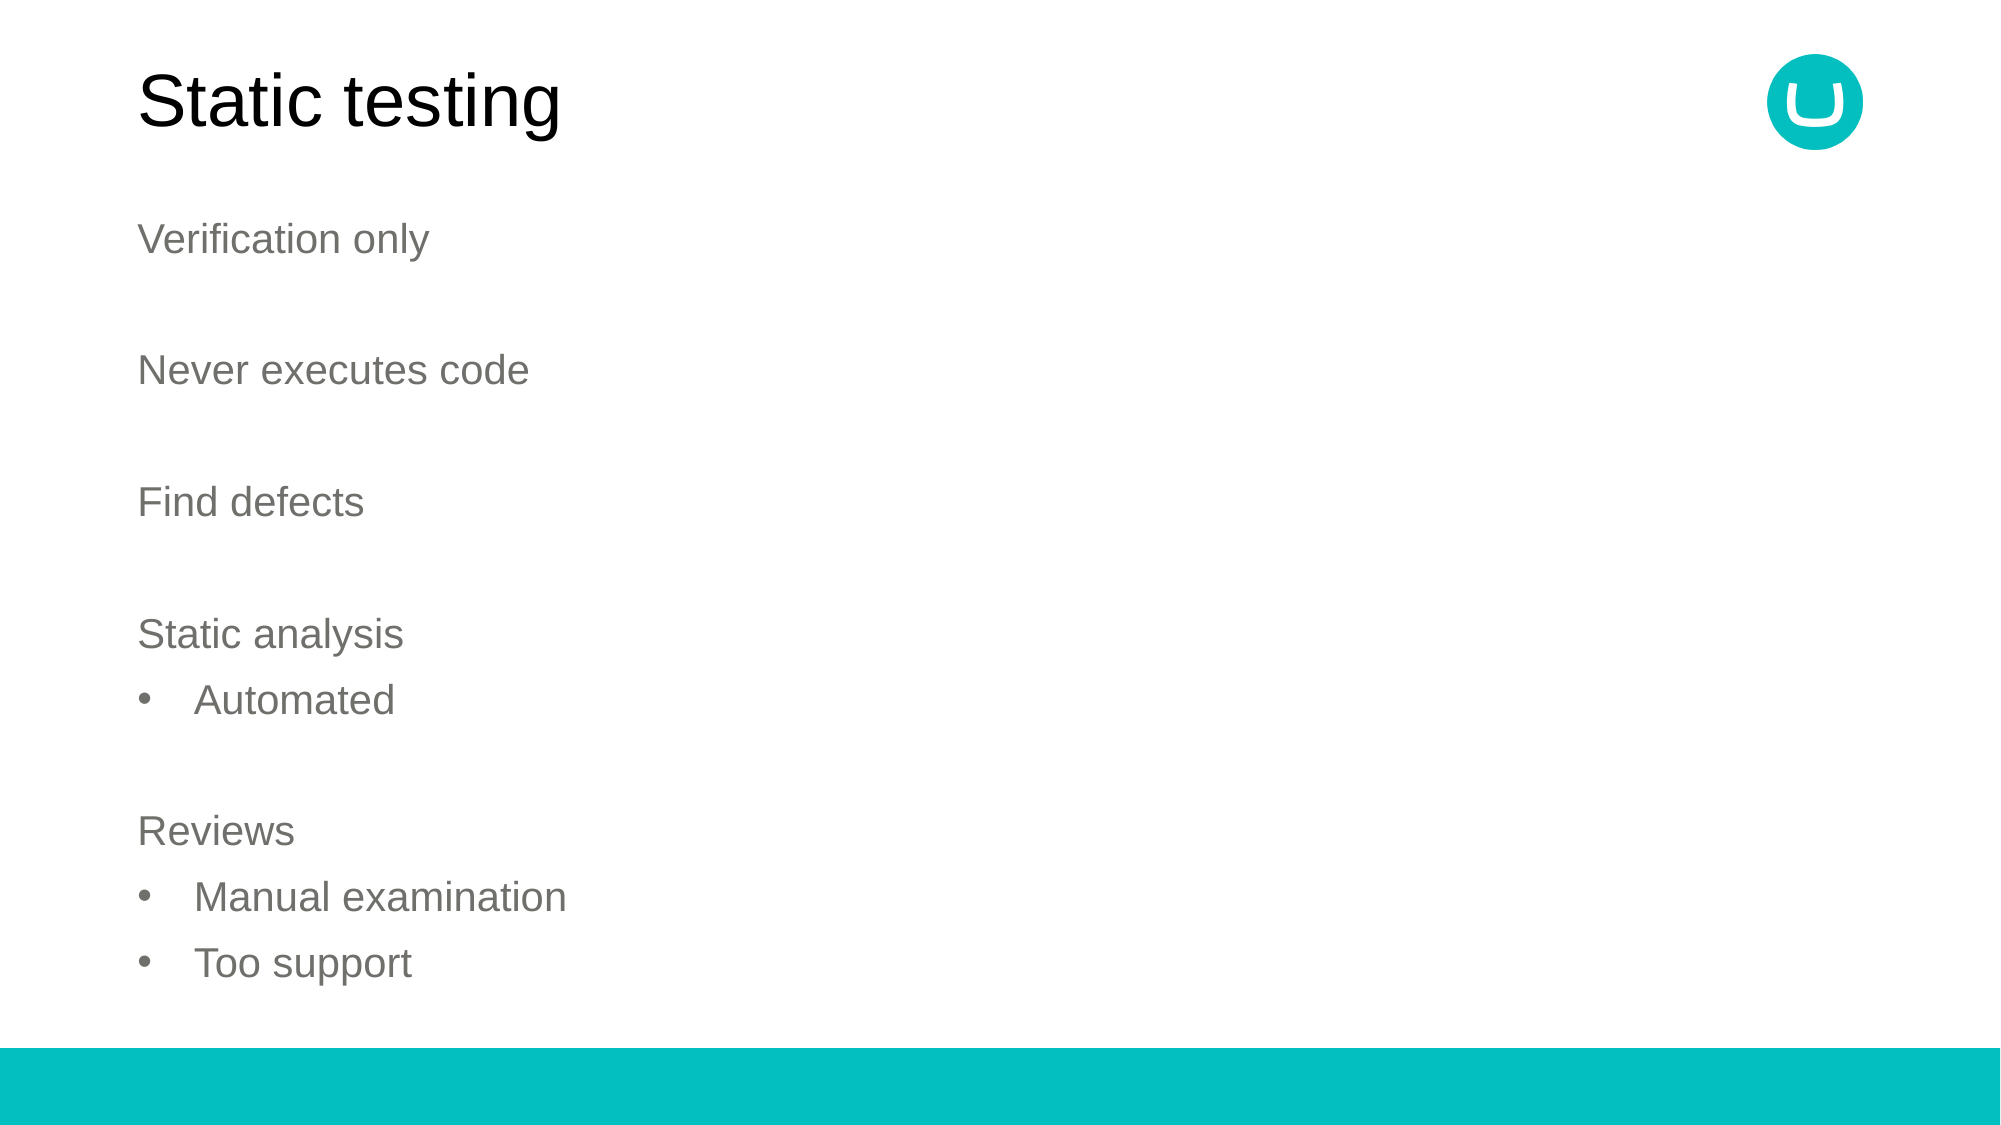

# Static testing
Verification only

Never executes code

Find defects

Static analysis
Automated

Reviews
Manual examination
Too support